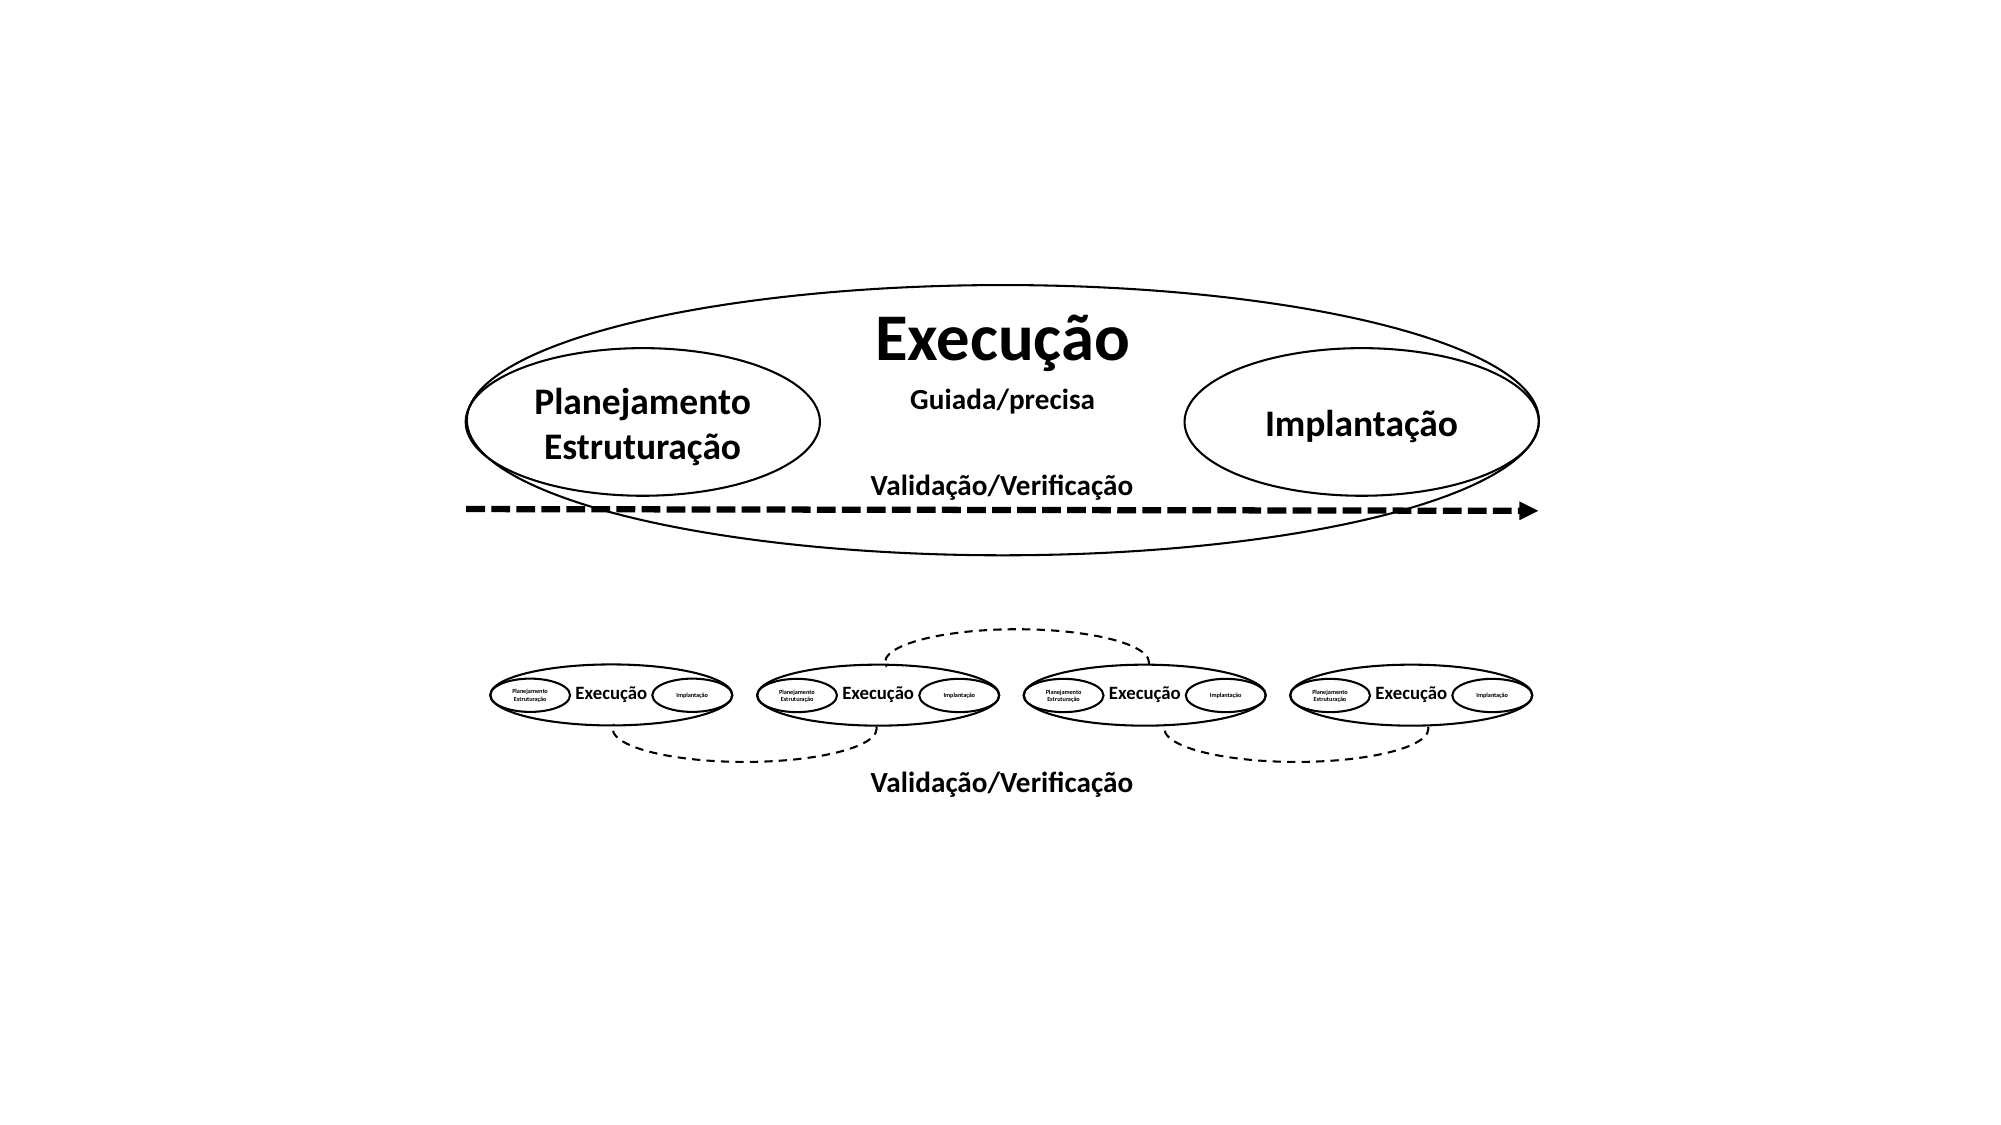

Execução
Guiada/precisa
Planejamento
Estruturação
Implantação
Validação/Verificação

Execução
Planejamento
Estruturação
Implantação
Execução
Planejamento
Estruturação
Implantação
Execução
Planejamento
Estruturação
Implantação
Execução
Planejamento
Estruturação
Implantação

Validação/Verificação